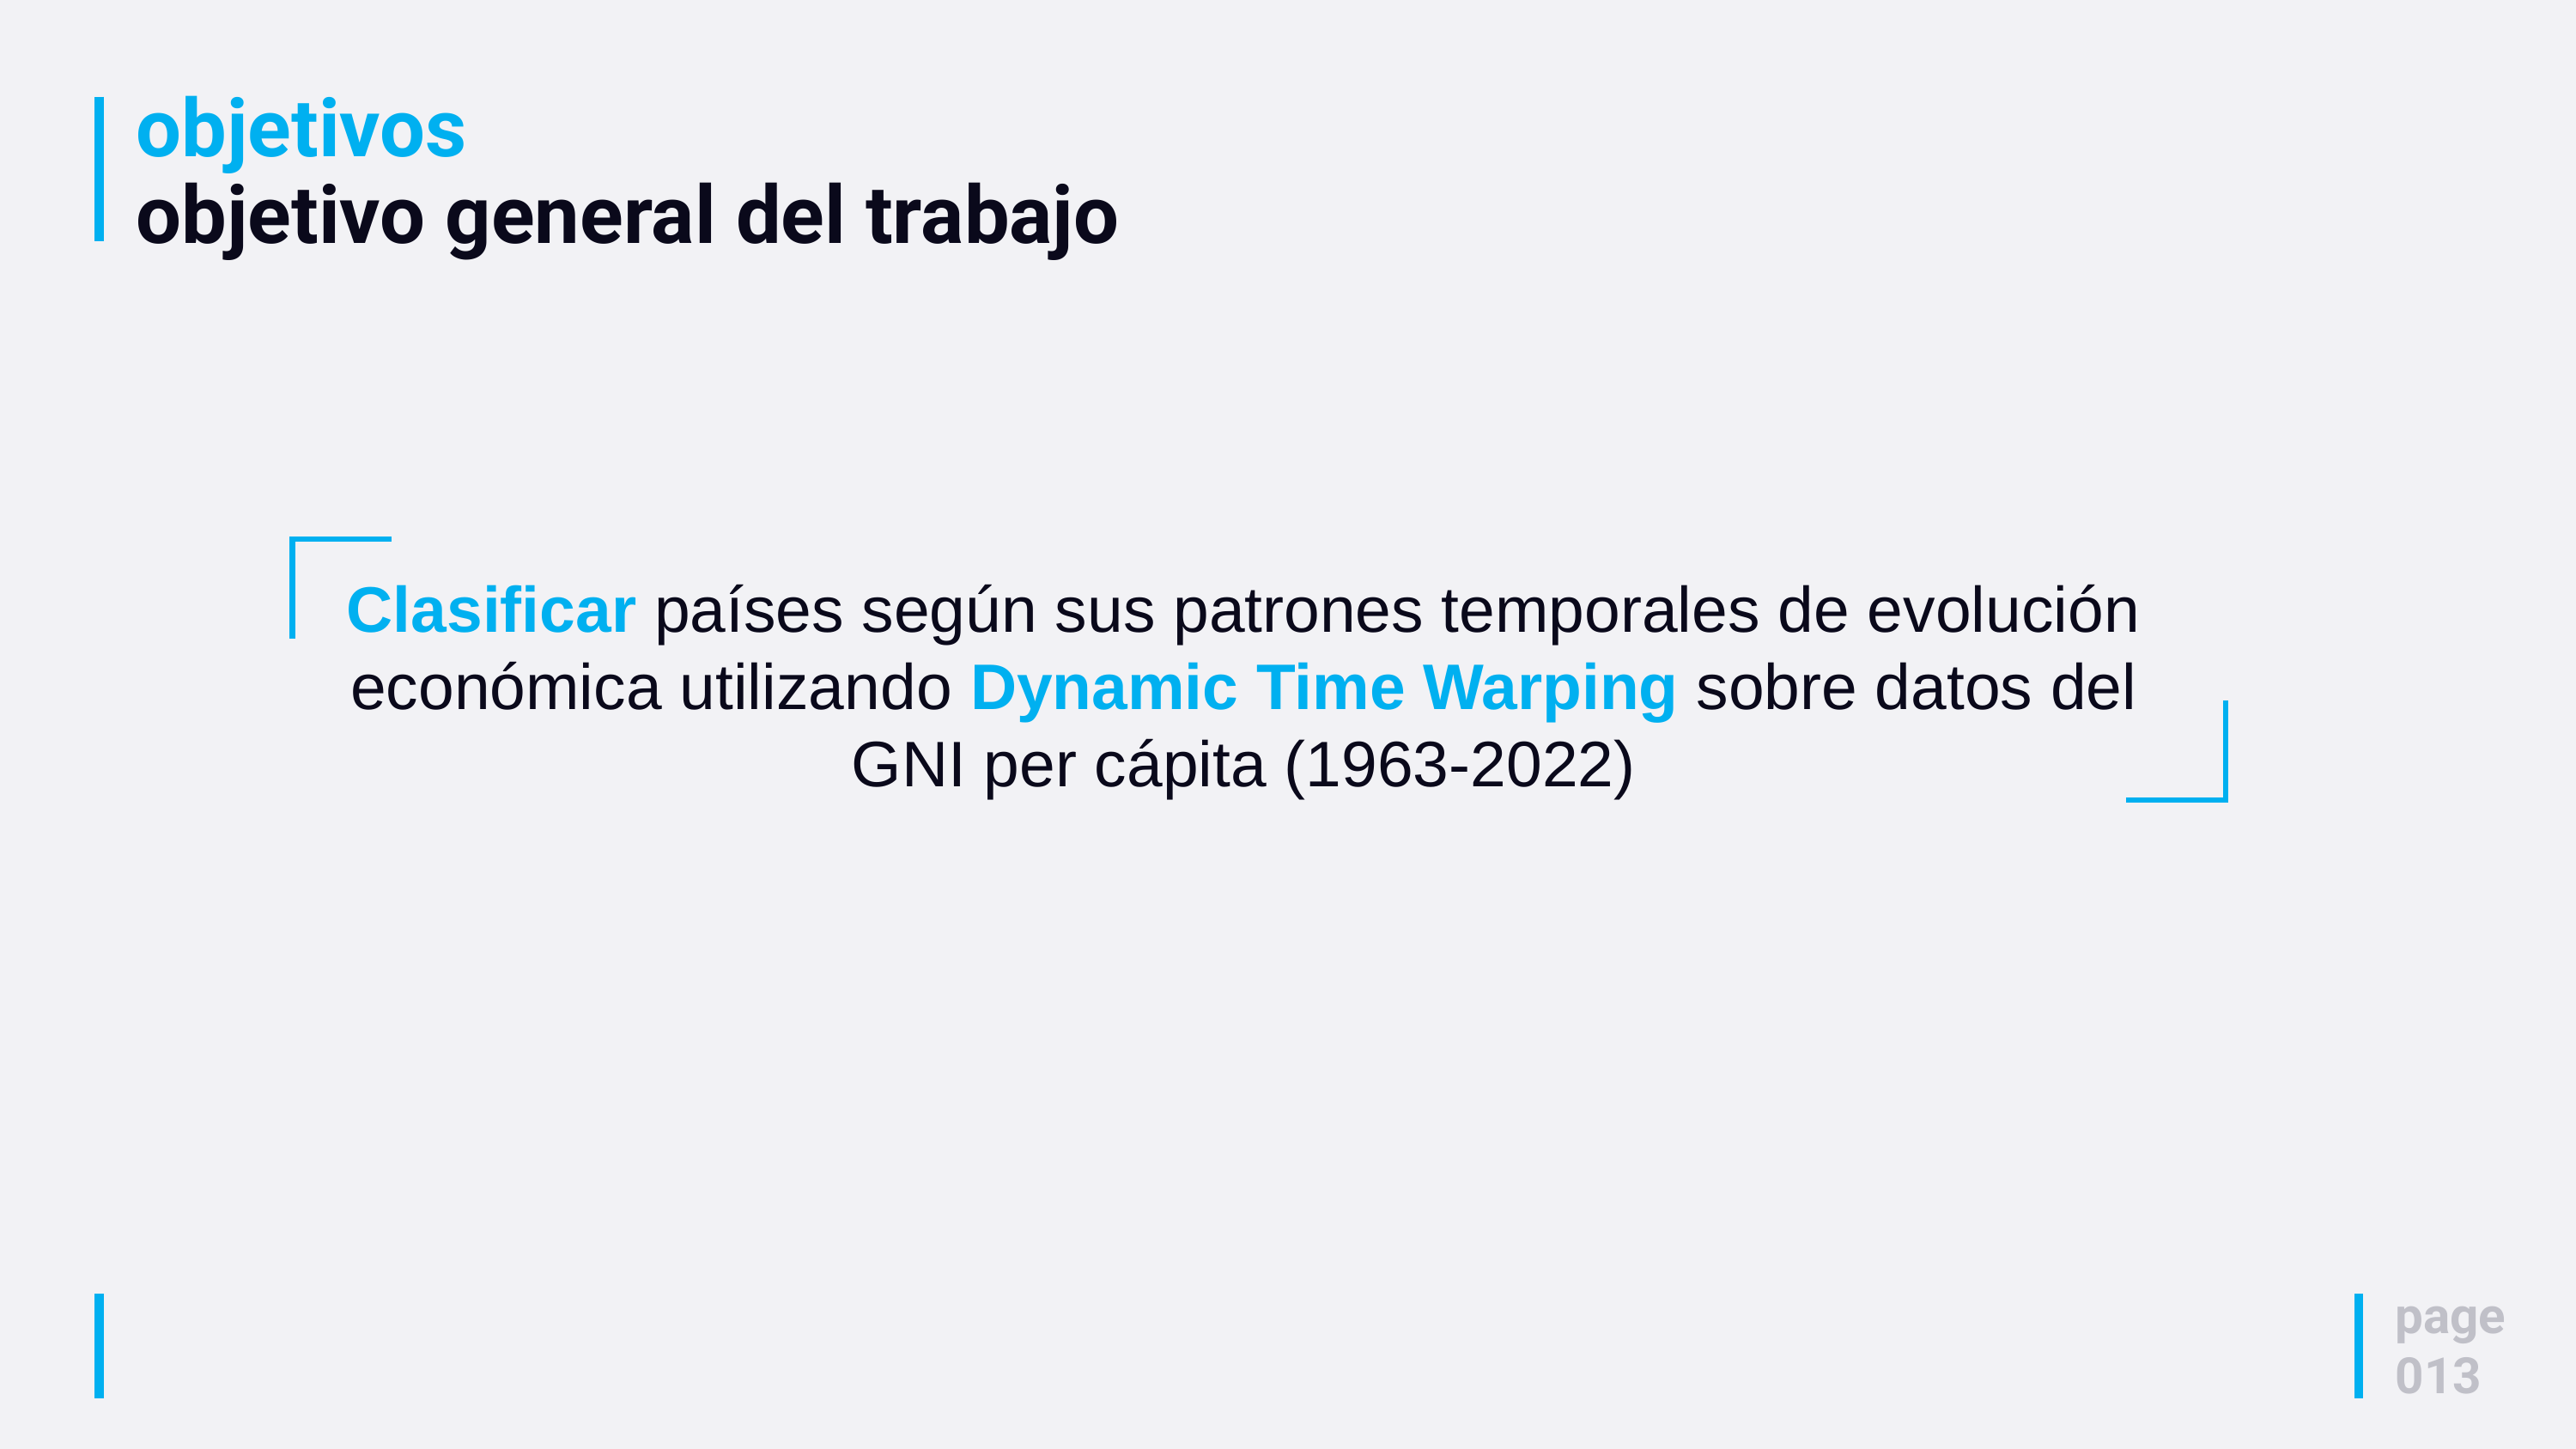

# objetivos objetivo general del trabajo
Clasificar países según sus patrones temporales de evolución económica utilizando Dynamic Time Warping sobre datos del GNI per cápita (1963-2022)

page
013